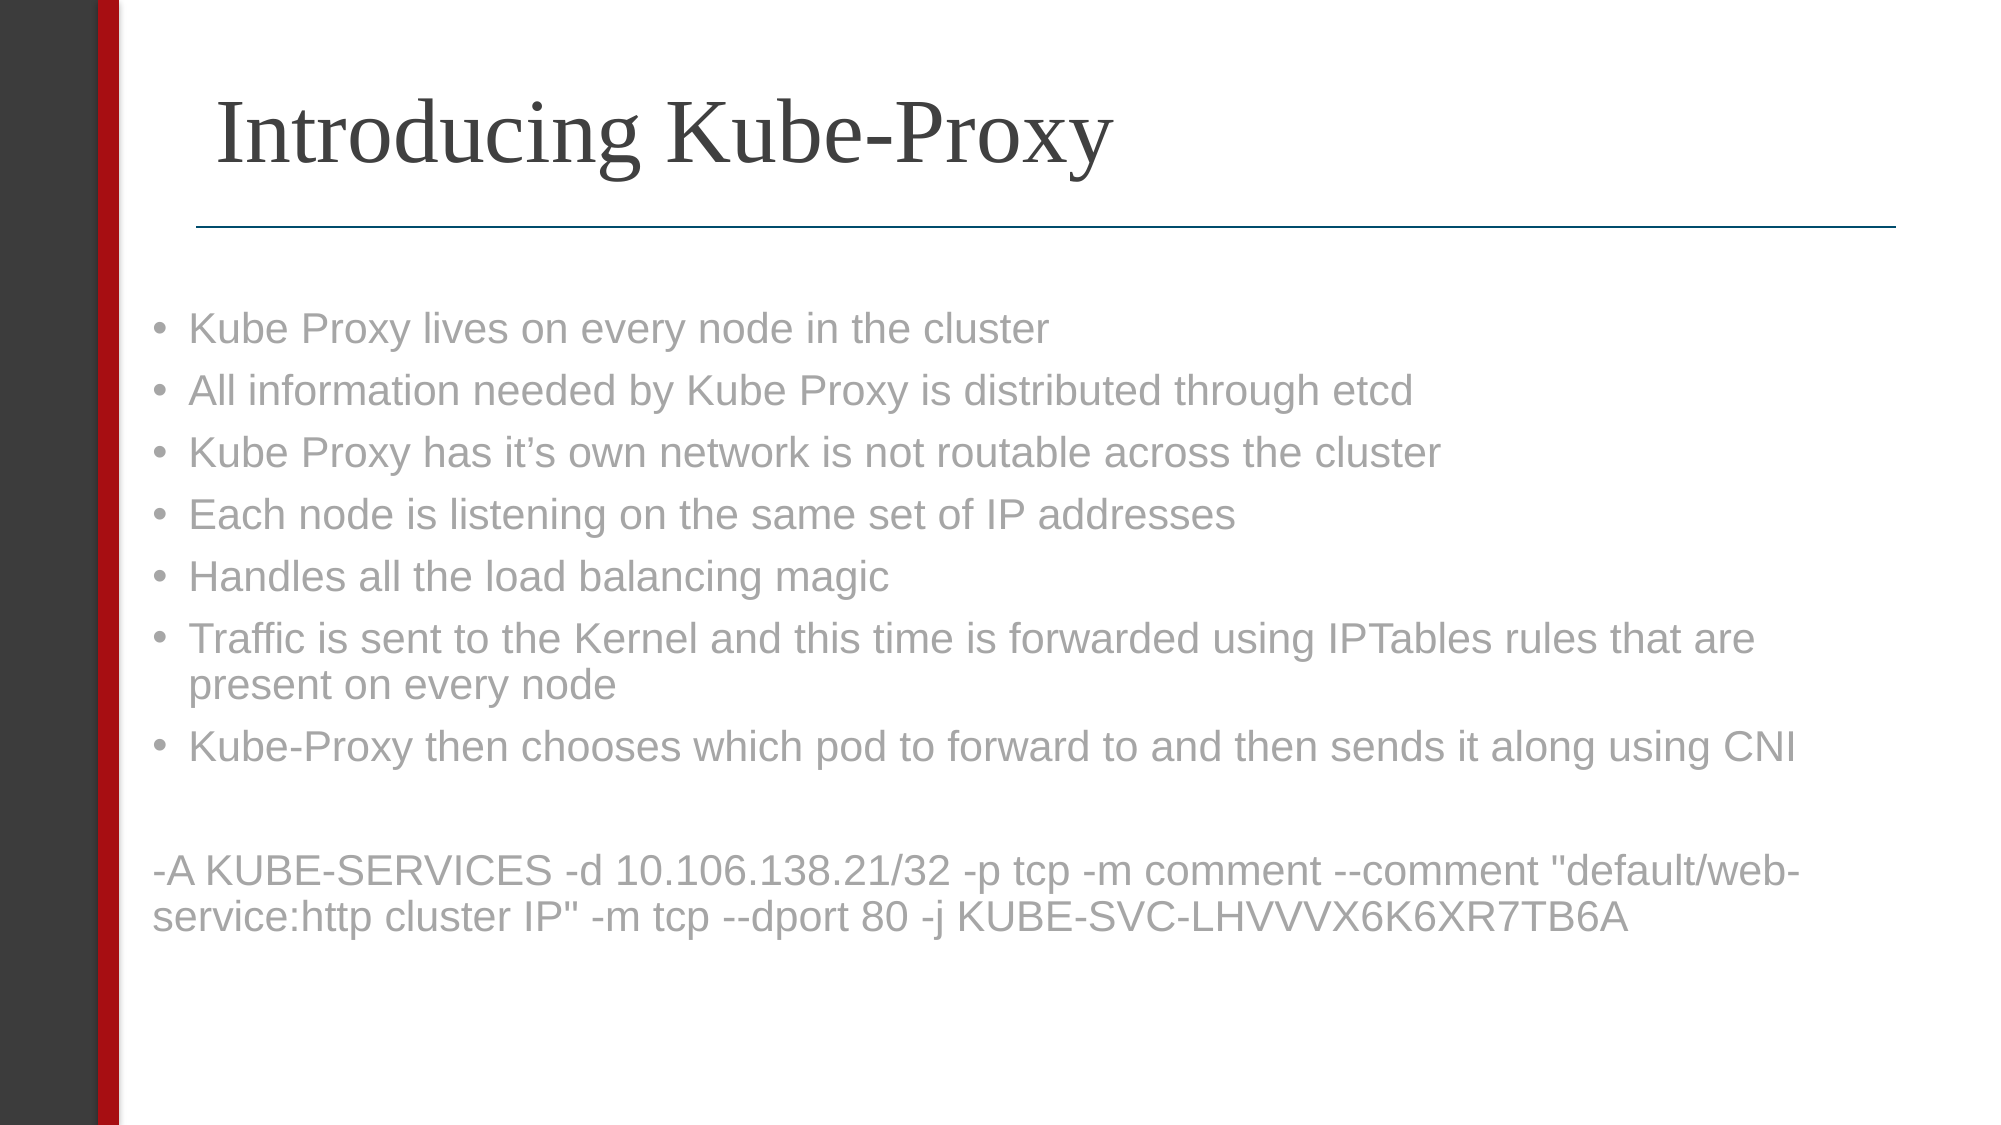

# Introducing Kube-Proxy
Kube Proxy lives on every node in the cluster
All information needed by Kube Proxy is distributed through etcd
Kube Proxy has it’s own network is not routable across the cluster
Each node is listening on the same set of IP addresses
Handles all the load balancing magic
Traffic is sent to the Kernel and this time is forwarded using IPTables rules that are present on every node
Kube-Proxy then chooses which pod to forward to and then sends it along using CNI

-A KUBE-SERVICES -d 10.106.138.21/32 -p tcp -m comment --comment "default/web-service:http cluster IP" -m tcp --dport 80 -j KUBE-SVC-LHVVVX6K6XR7TB6A